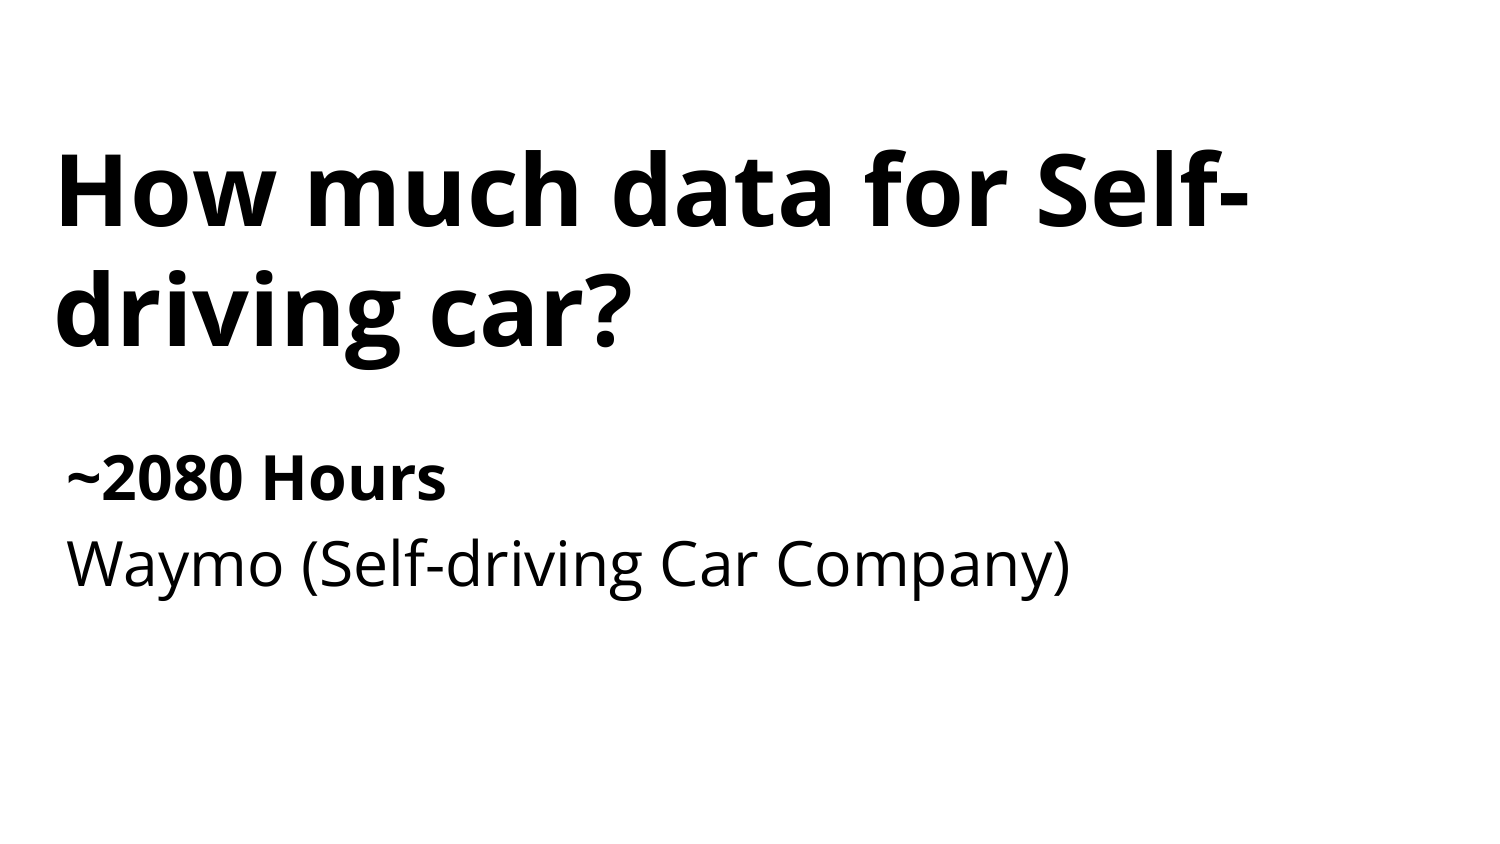

# How much data for Self-driving car?
~2080 Hours
Waymo (Self-driving Car Company)